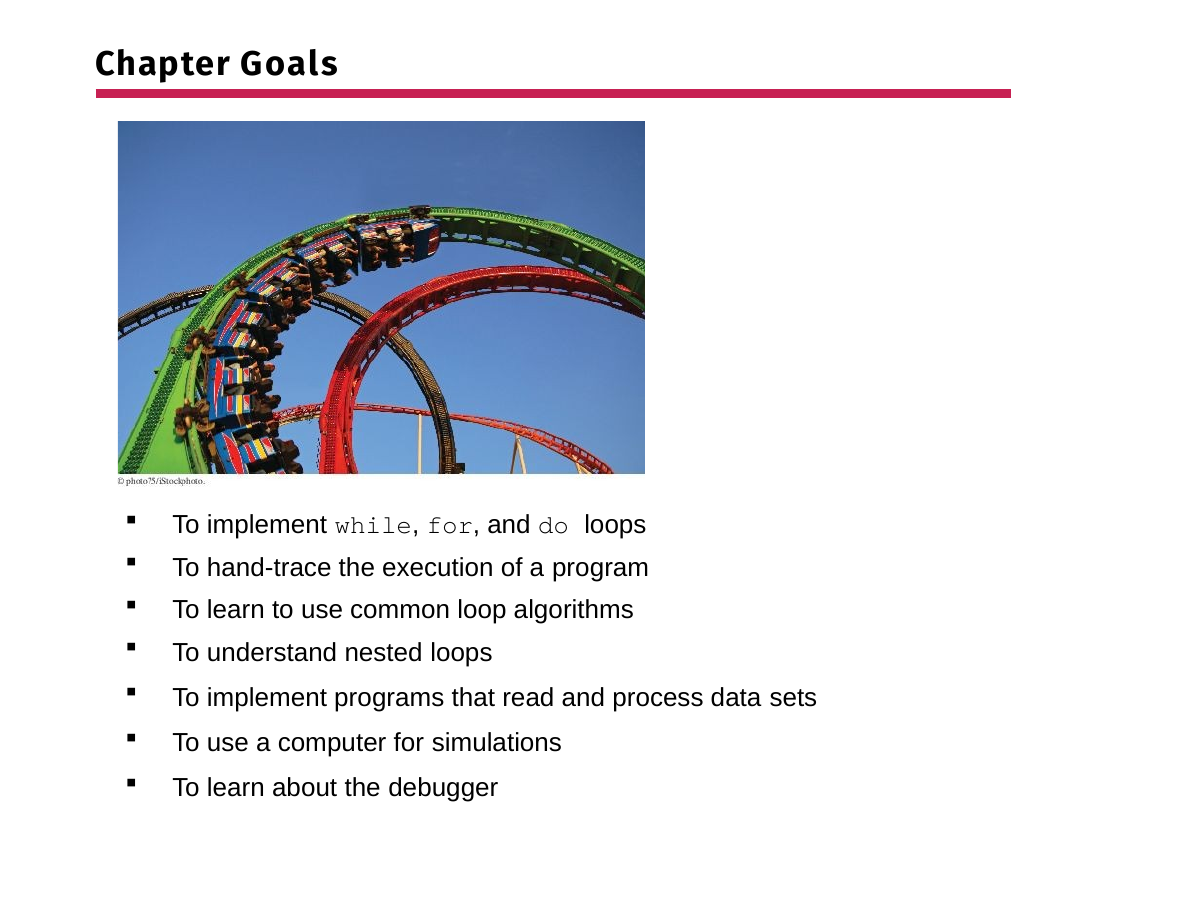

# Chapter Goals

To implement while, for, and do loops
To hand-trace the execution of a program
To learn to use common loop algorithms
To understand nested loops
To implement programs that read and process data sets
To use a computer for simulations
To learn about the debugger